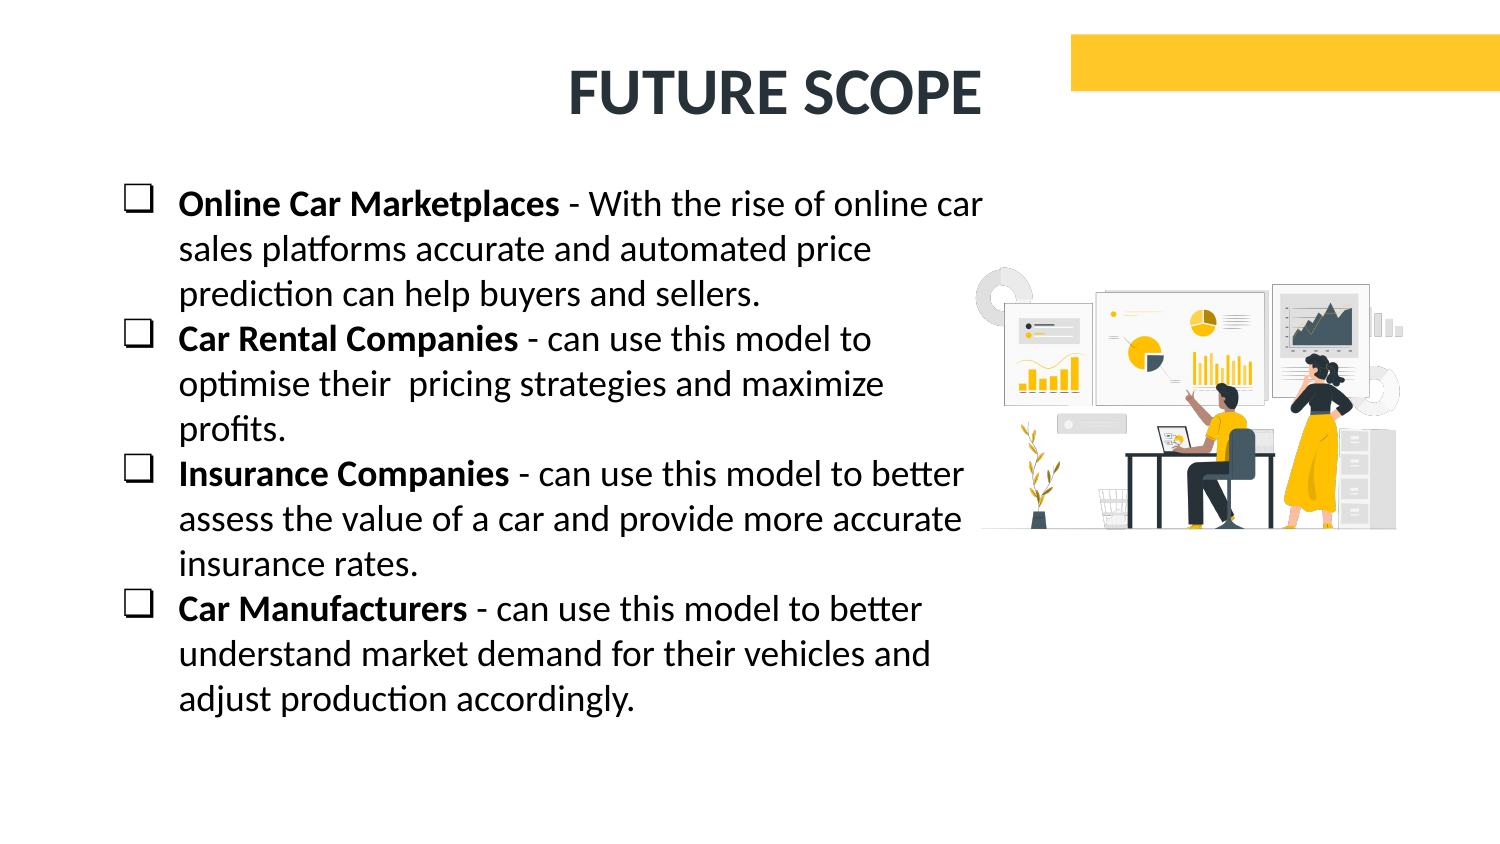

# FUTURE SCOPE

Online Car Marketplaces - With the rise of online car sales platforms accurate and automated price prediction can help buyers and sellers.
Car Rental Companies - can use this model to optimise their  pricing strategies and maximize profits.
Insurance Companies - can use this model to better assess the value of a car and provide more accurate insurance rates.
Car Manufacturers - can use this model to better understand market demand for their vehicles and adjust production accordingly.